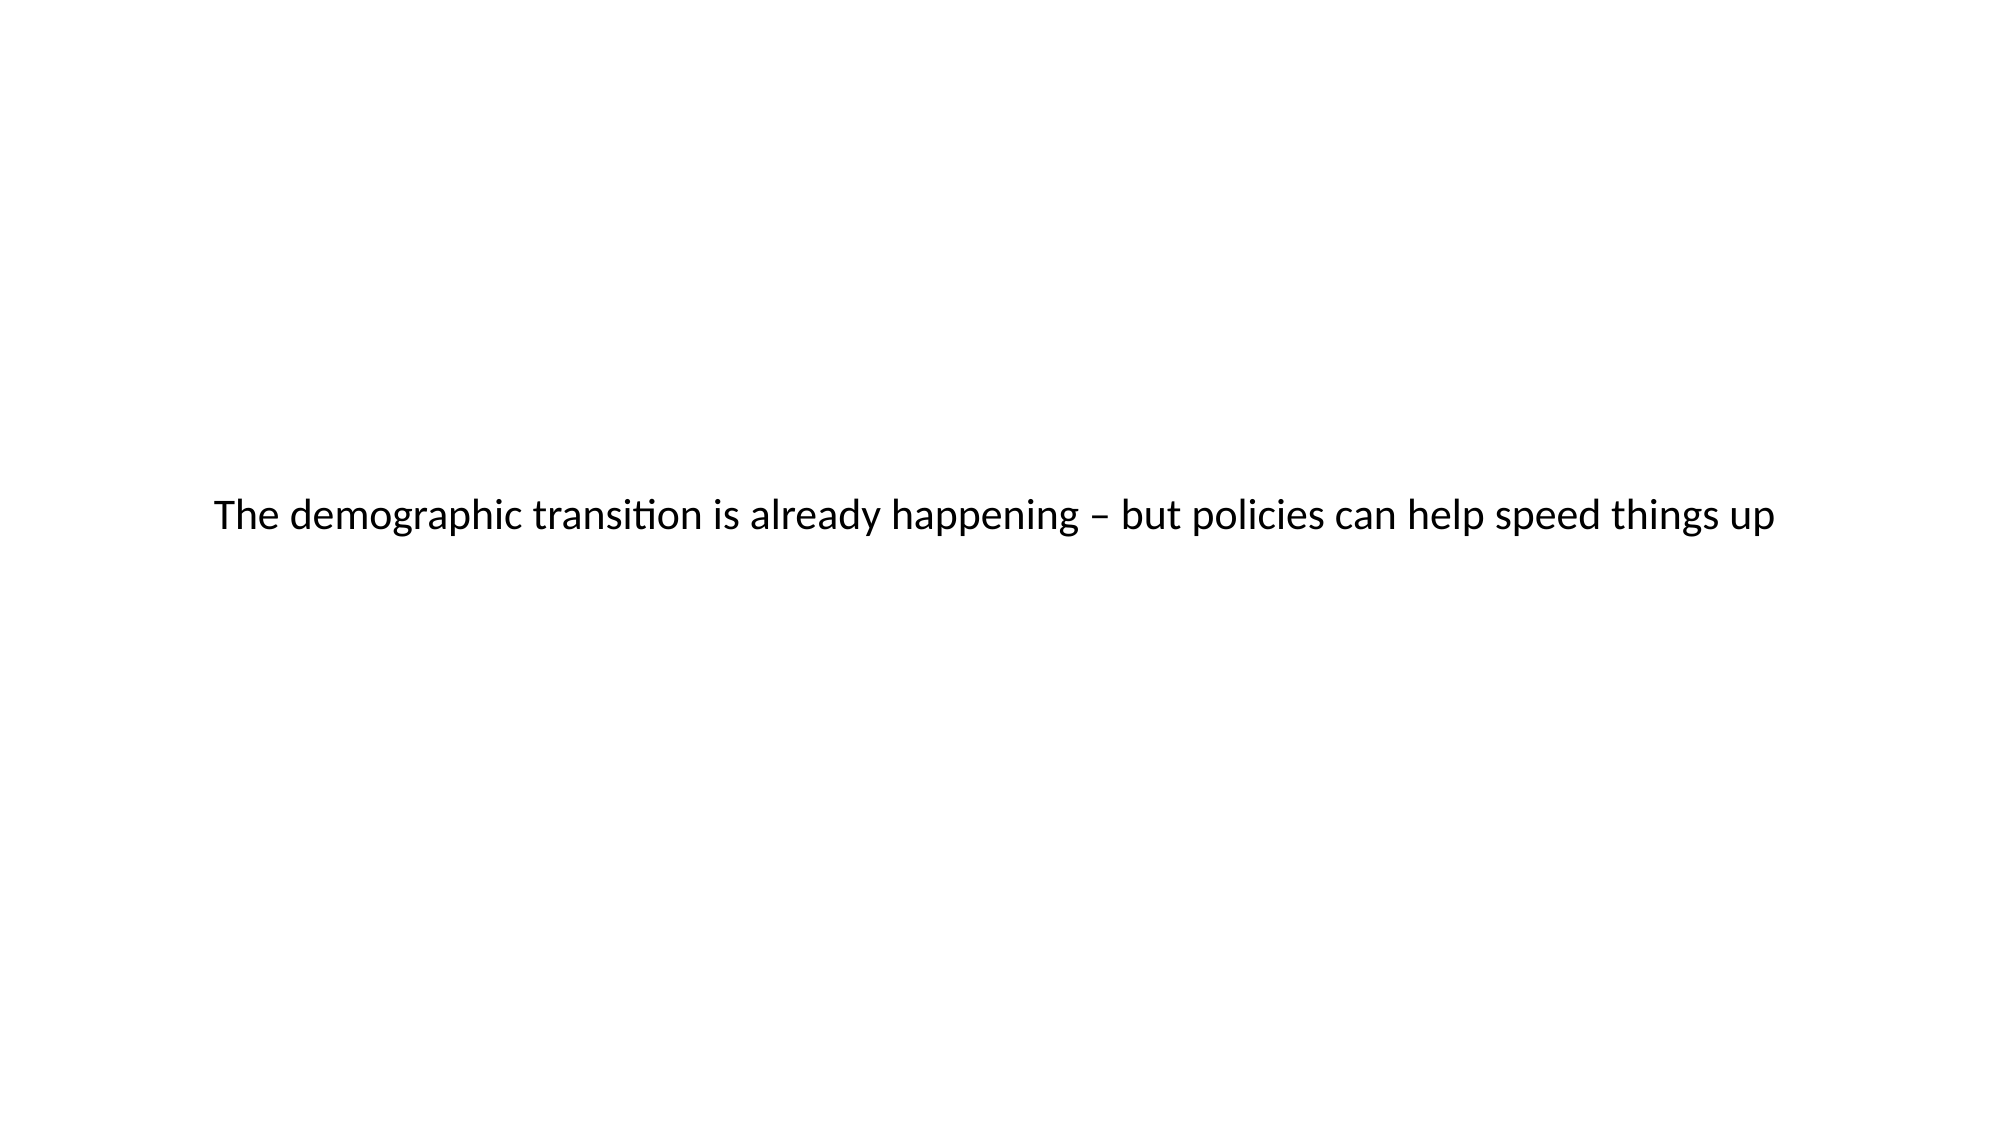

The demographic transition is already happening – but policies can help speed things up